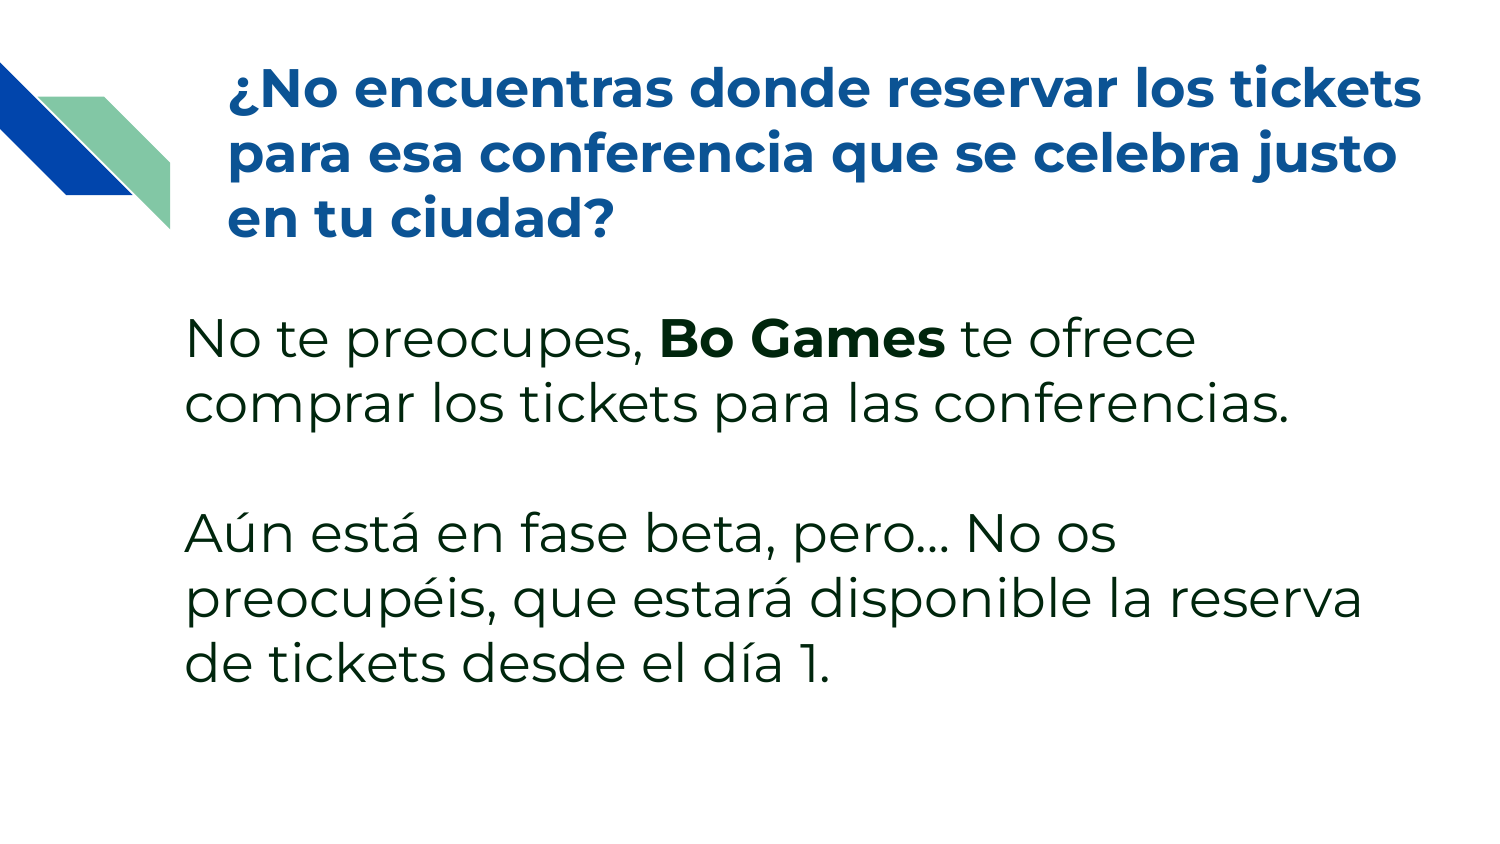

# ¿No encuentras donde reservar los tickets para esa conferencia que se celebra justo en tu ciudad?
No te preocupes, Bo Games te ofrece comprar los tickets para las conferencias.

Aún está en fase beta, pero… No os preocupéis, que estará disponible la reserva de tickets desde el día 1.